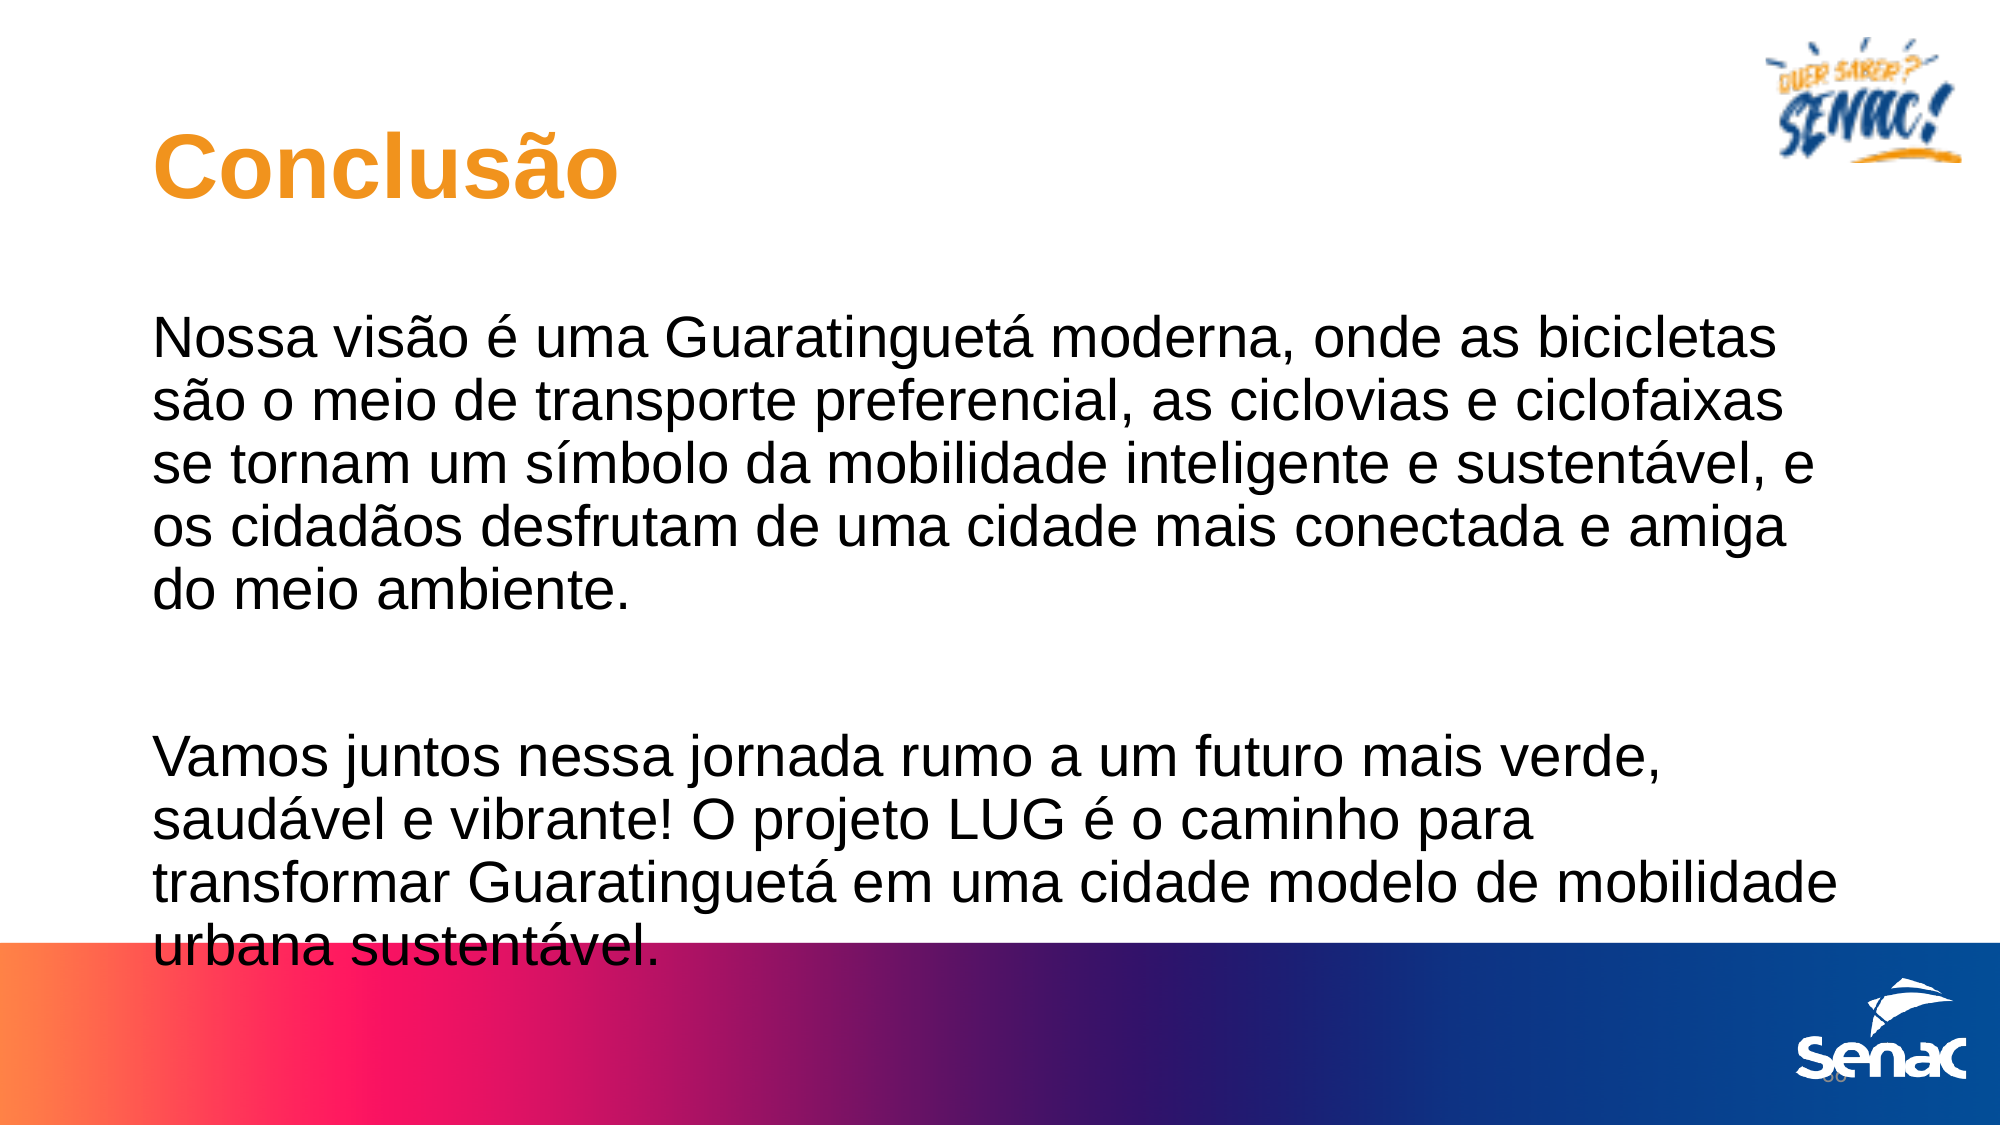

# Conclusão
Nossa visão é uma Guaratinguetá moderna, onde as bicicletas são o meio de transporte preferencial, as ciclovias e ciclofaixas se tornam um símbolo da mobilidade inteligente e sustentável, e os cidadãos desfrutam de uma cidade mais conectada e amiga do meio ambiente.

Vamos juntos nessa jornada rumo a um futuro mais verde, saudável e vibrante! O projeto LUG é o caminho para transformar Guaratinguetá em uma cidade modelo de mobilidade urbana sustentável.
36